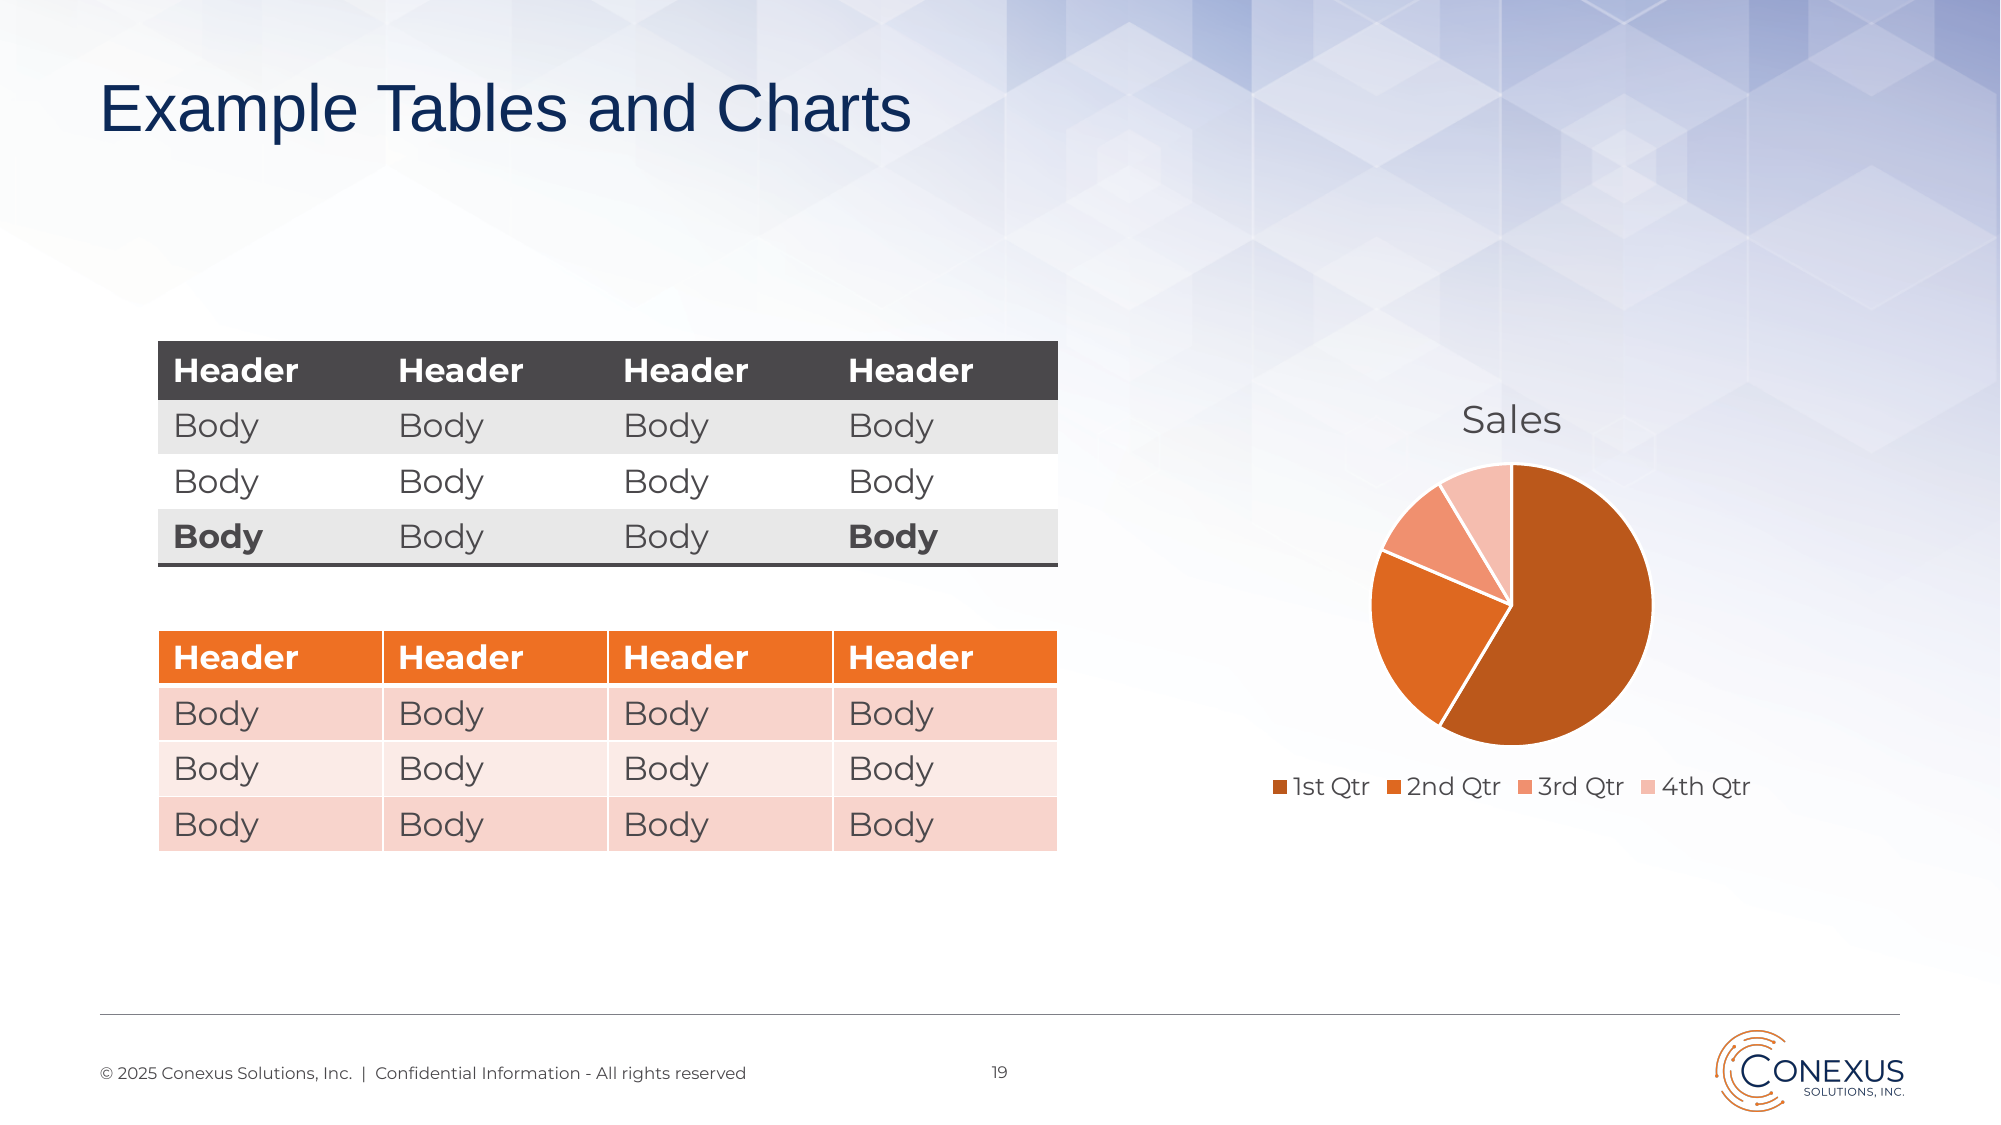

# Example Tables and Charts

| Header | Header | Header | Header |
| --- | --- | --- | --- |
| Body | Body | Body | Body |
| Body | Body | Body | Body |
| Body | Body | Body | Body |

### Chart:

| Category | Sales |
|---|---|
| 1st Qtr | 8.2 |
| 2nd Qtr | 3.2 |
| 3rd Qtr | 1.4 |
| 4th Qtr | 1.2 |
| Header | Header | Header | Header |
| --- | --- | --- | --- |
| Body | Body | Body | Body |
| Body | Body | Body | Body |
| Body | Body | Body | Body |
© 2025 Conexus Solutions, Inc.  |  Confidential Information - All rights reserved
19